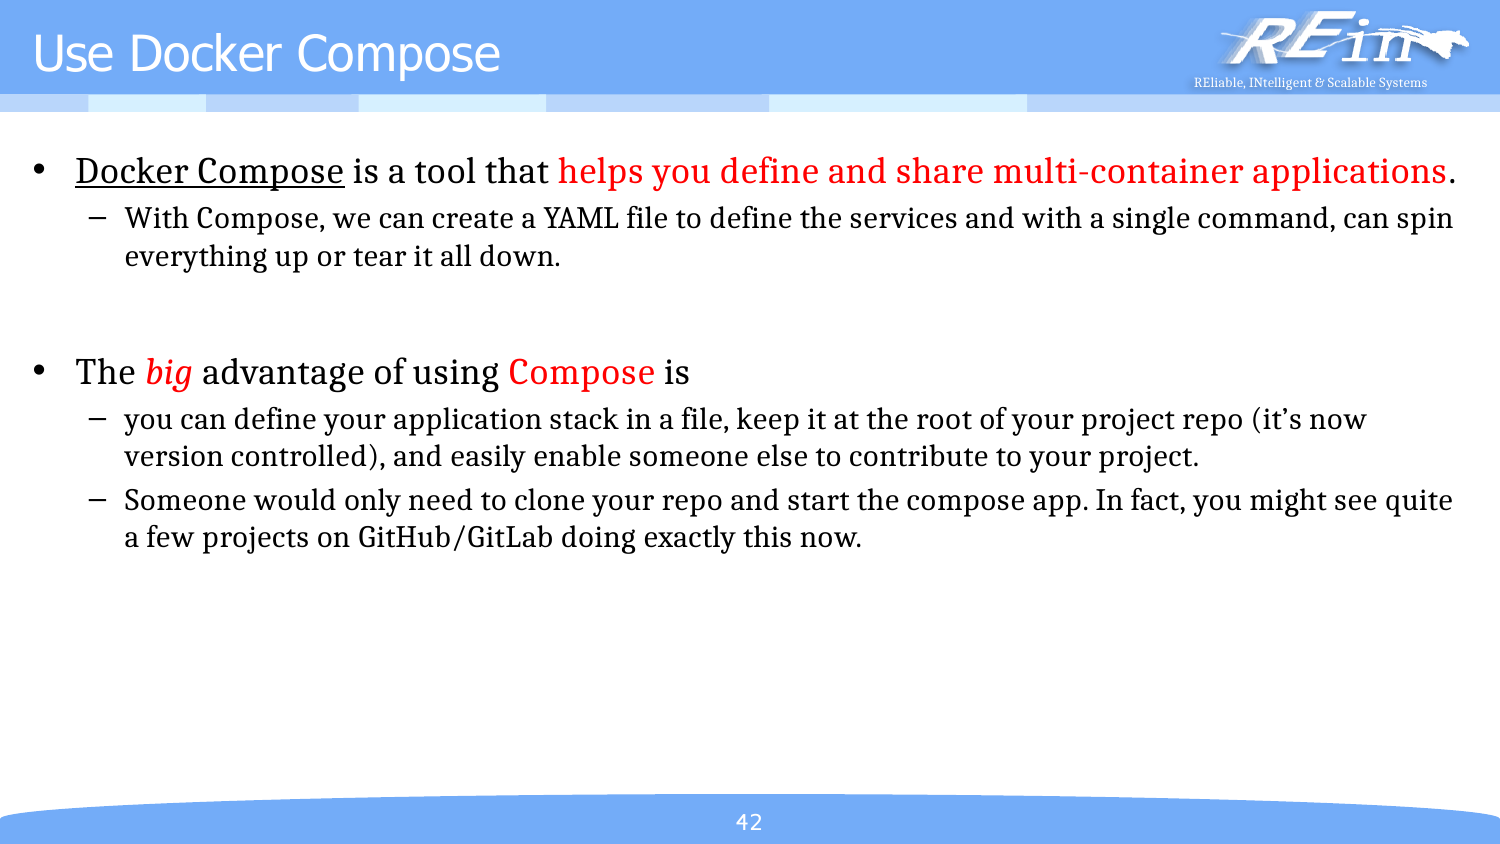

# Use Docker Compose
Docker Compose is a tool that helps you define and share multi-container applications.
With Compose, we can create a YAML file to define the services and with a single command, can spin everything up or tear it all down.

The big advantage of using Compose is
you can define your application stack in a file, keep it at the root of your project repo (it’s now version controlled), and easily enable someone else to contribute to your project.
Someone would only need to clone your repo and start the compose app. In fact, you might see quite a few projects on GitHub/GitLab doing exactly this now.
42